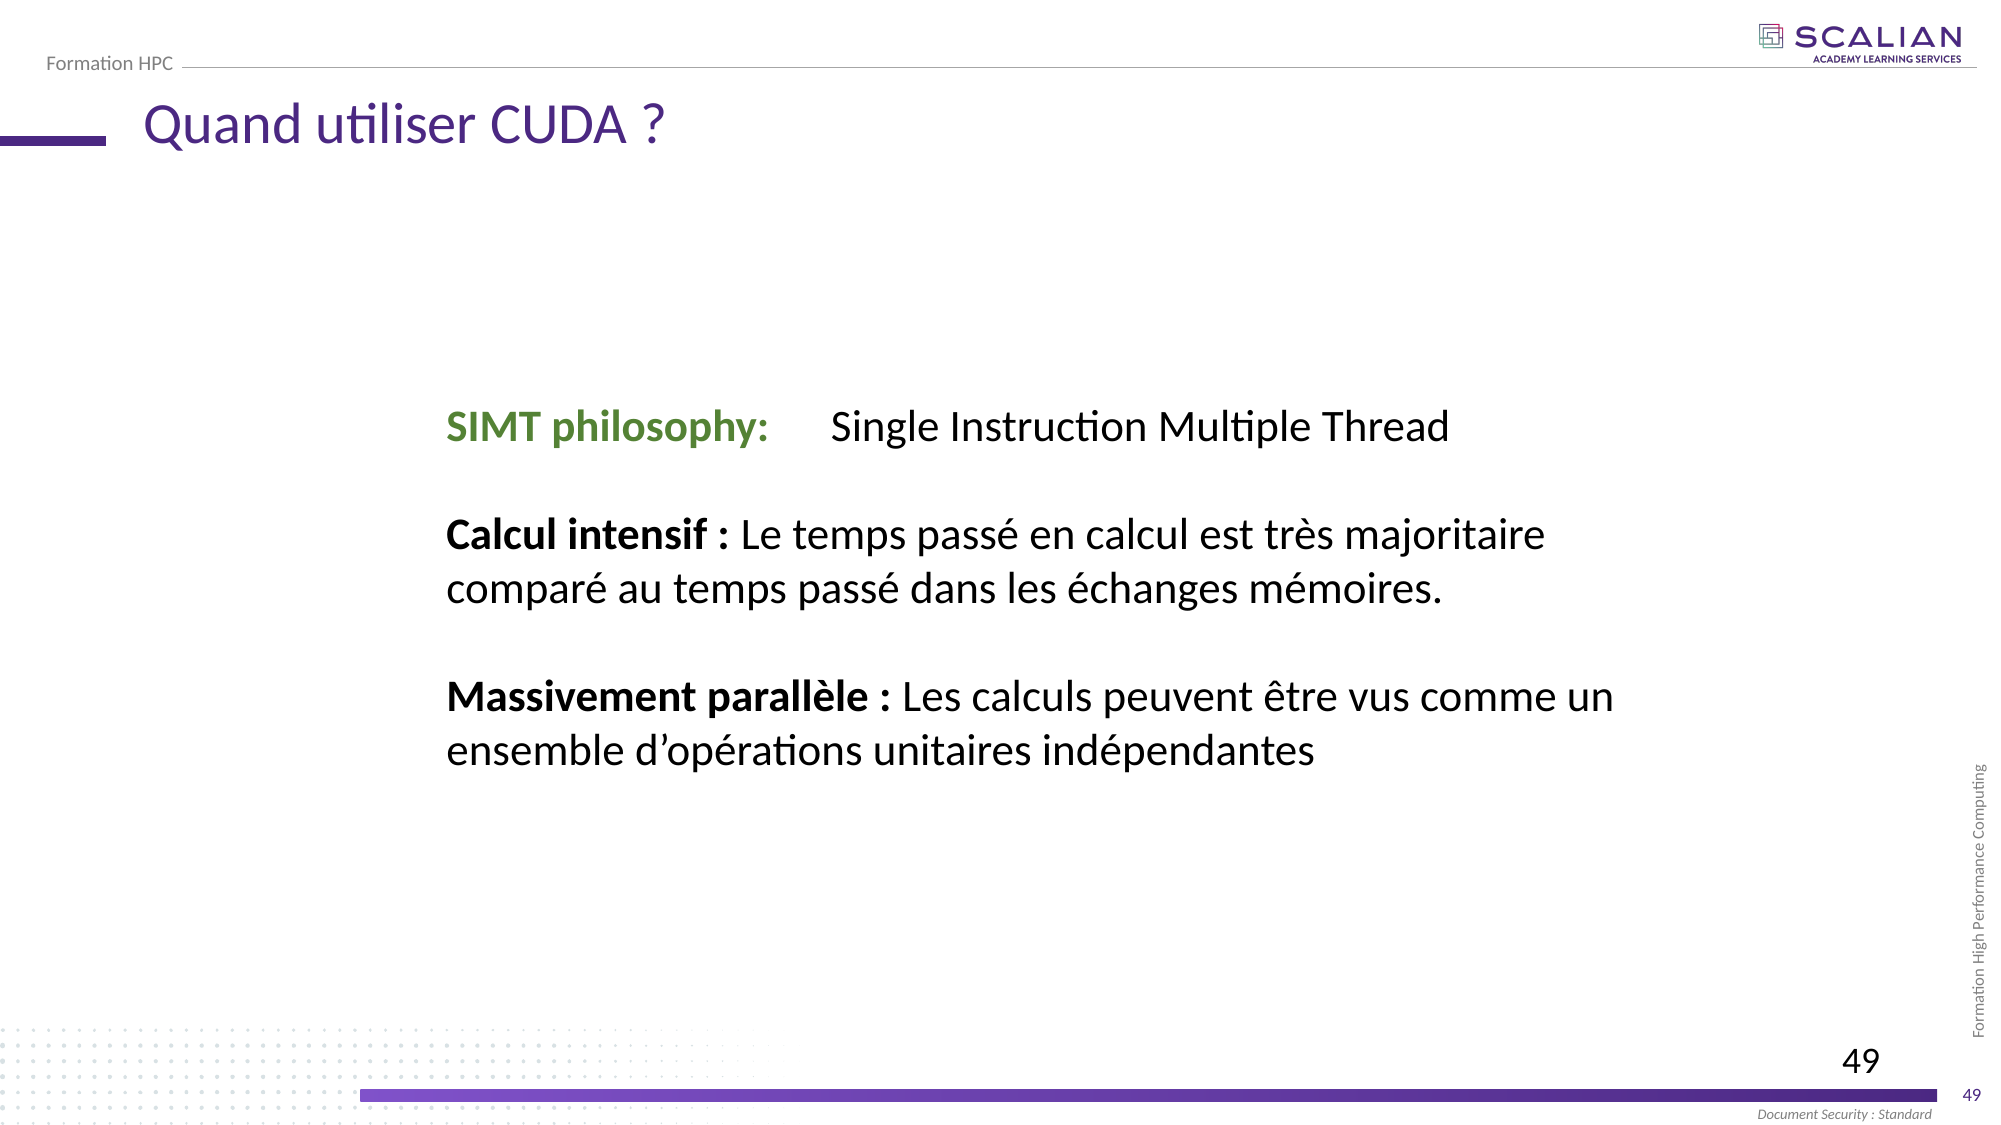

# Quand utiliser CUDA ?

SIMT philosophy:      Single Instruction Multiple Thread

Calcul intensif : Le temps passé en calcul est très majoritaire comparé au temps passé dans les échanges mémoires.

Massivement parallèle : Les calculs peuvent être vus comme un ensemble d’opérations unitaires indépendantes
49